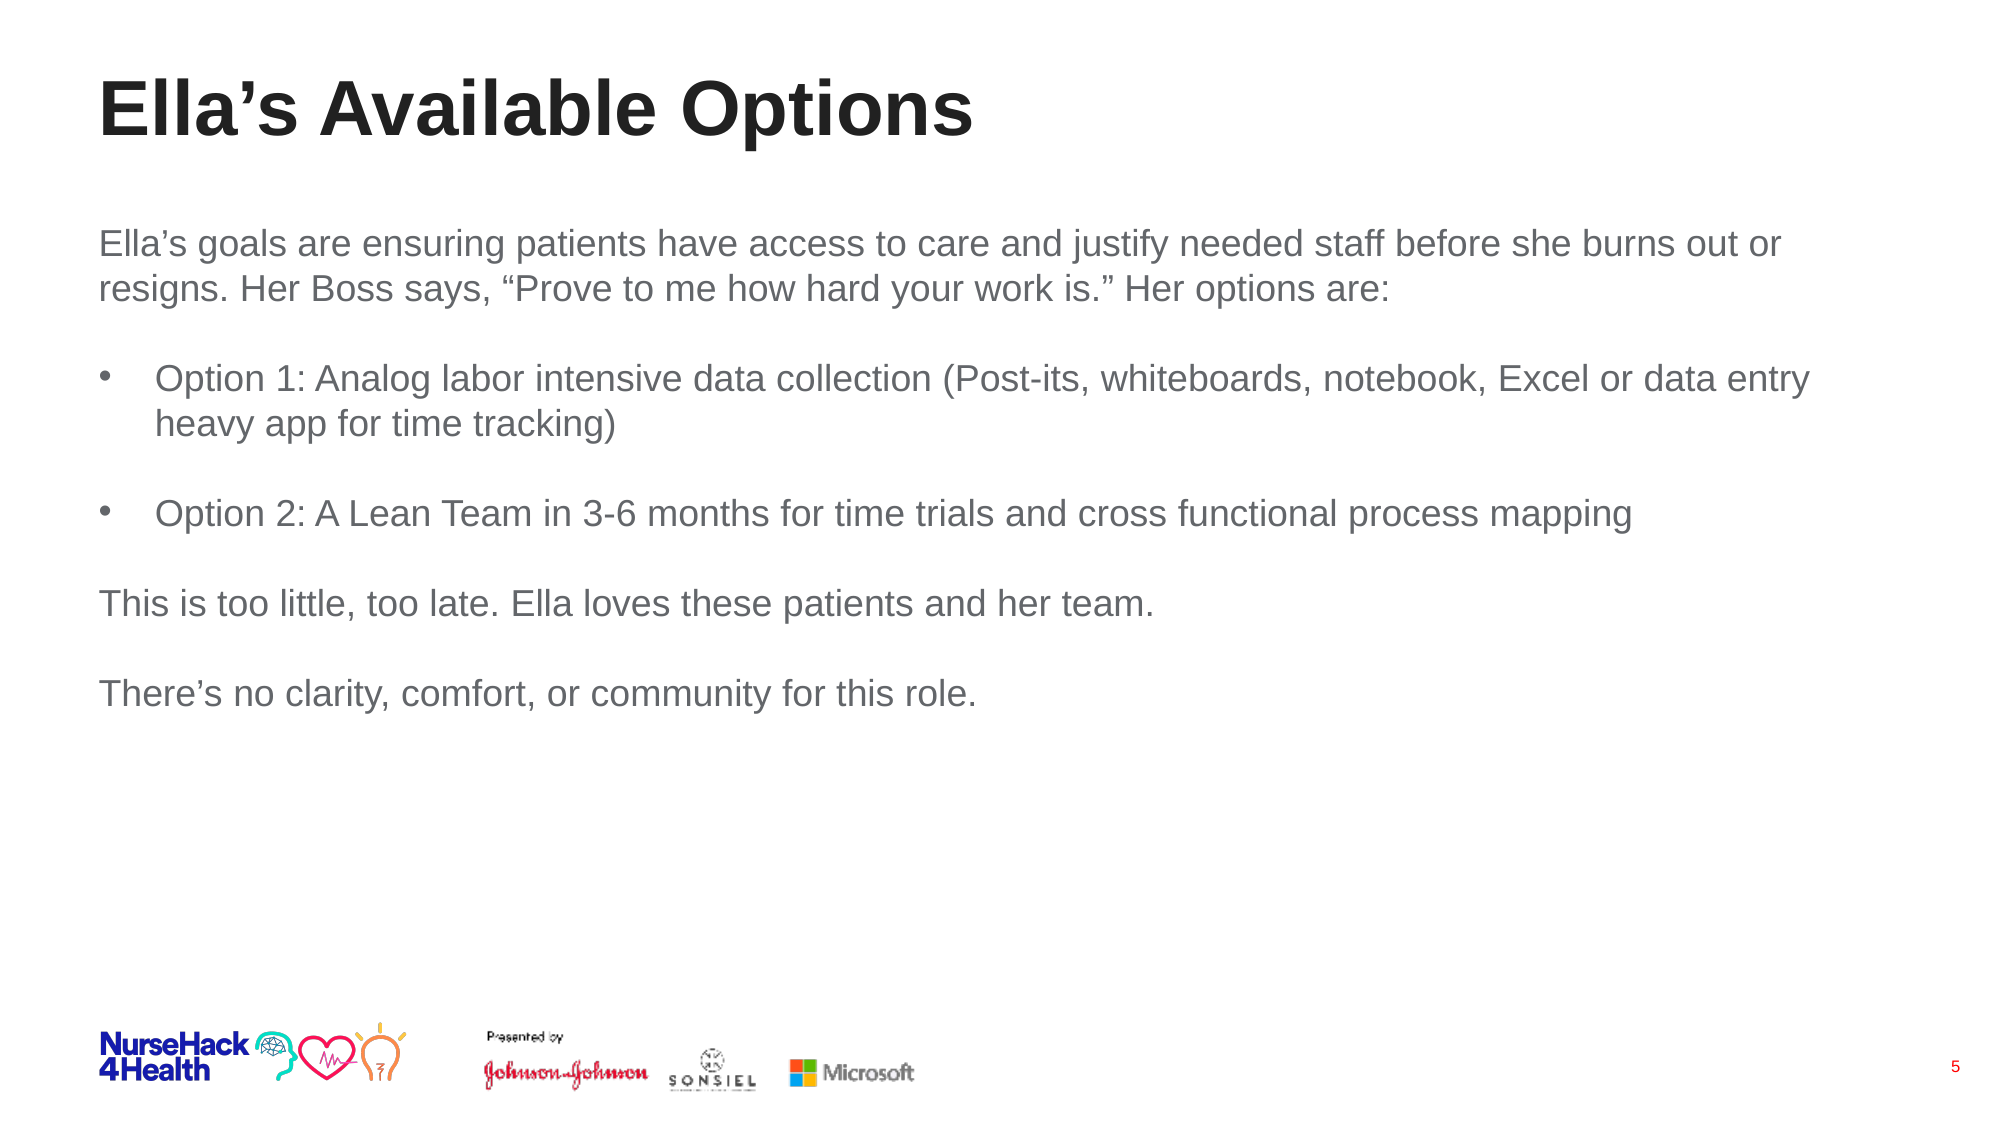

# Ella’s Available Options
Ella’s goals are ensuring patients have access to care and justify needed staff before she burns out or resigns. Her Boss says, “Prove to me how hard your work is.” Her options are:

Option 1: Analog labor intensive data collection (Post-its, whiteboards, notebook, Excel or data entry heavy app for time tracking)

Option 2: A Lean Team in 3-6 months for time trials and cross functional process mapping

This is too little, too late. Ella loves these patients and her team.

There’s no clarity, comfort, or community for this role.
5